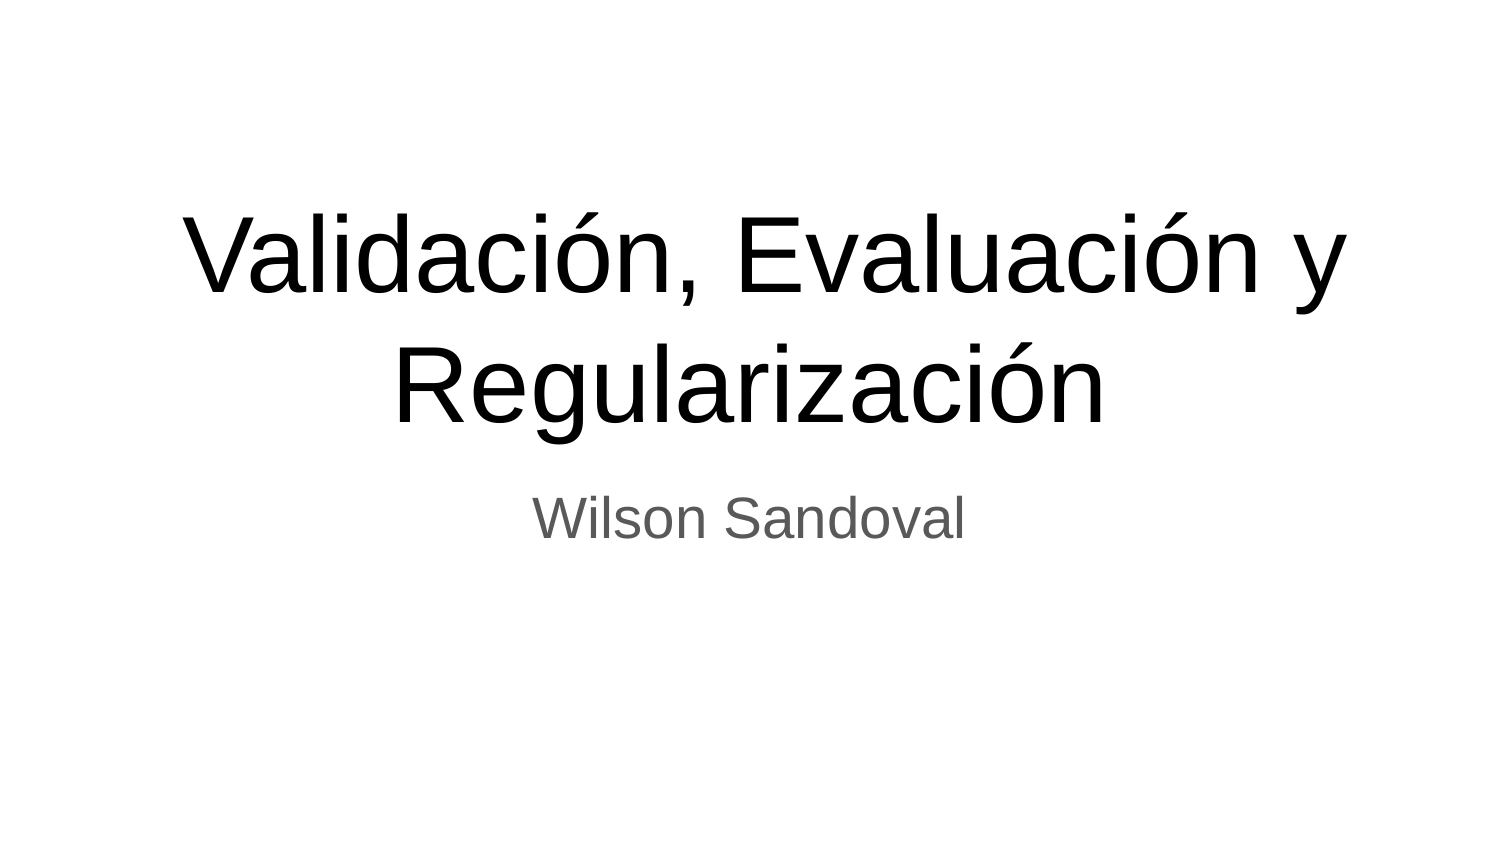

# Validación, Evaluación y Regularización
Wilson Sandoval